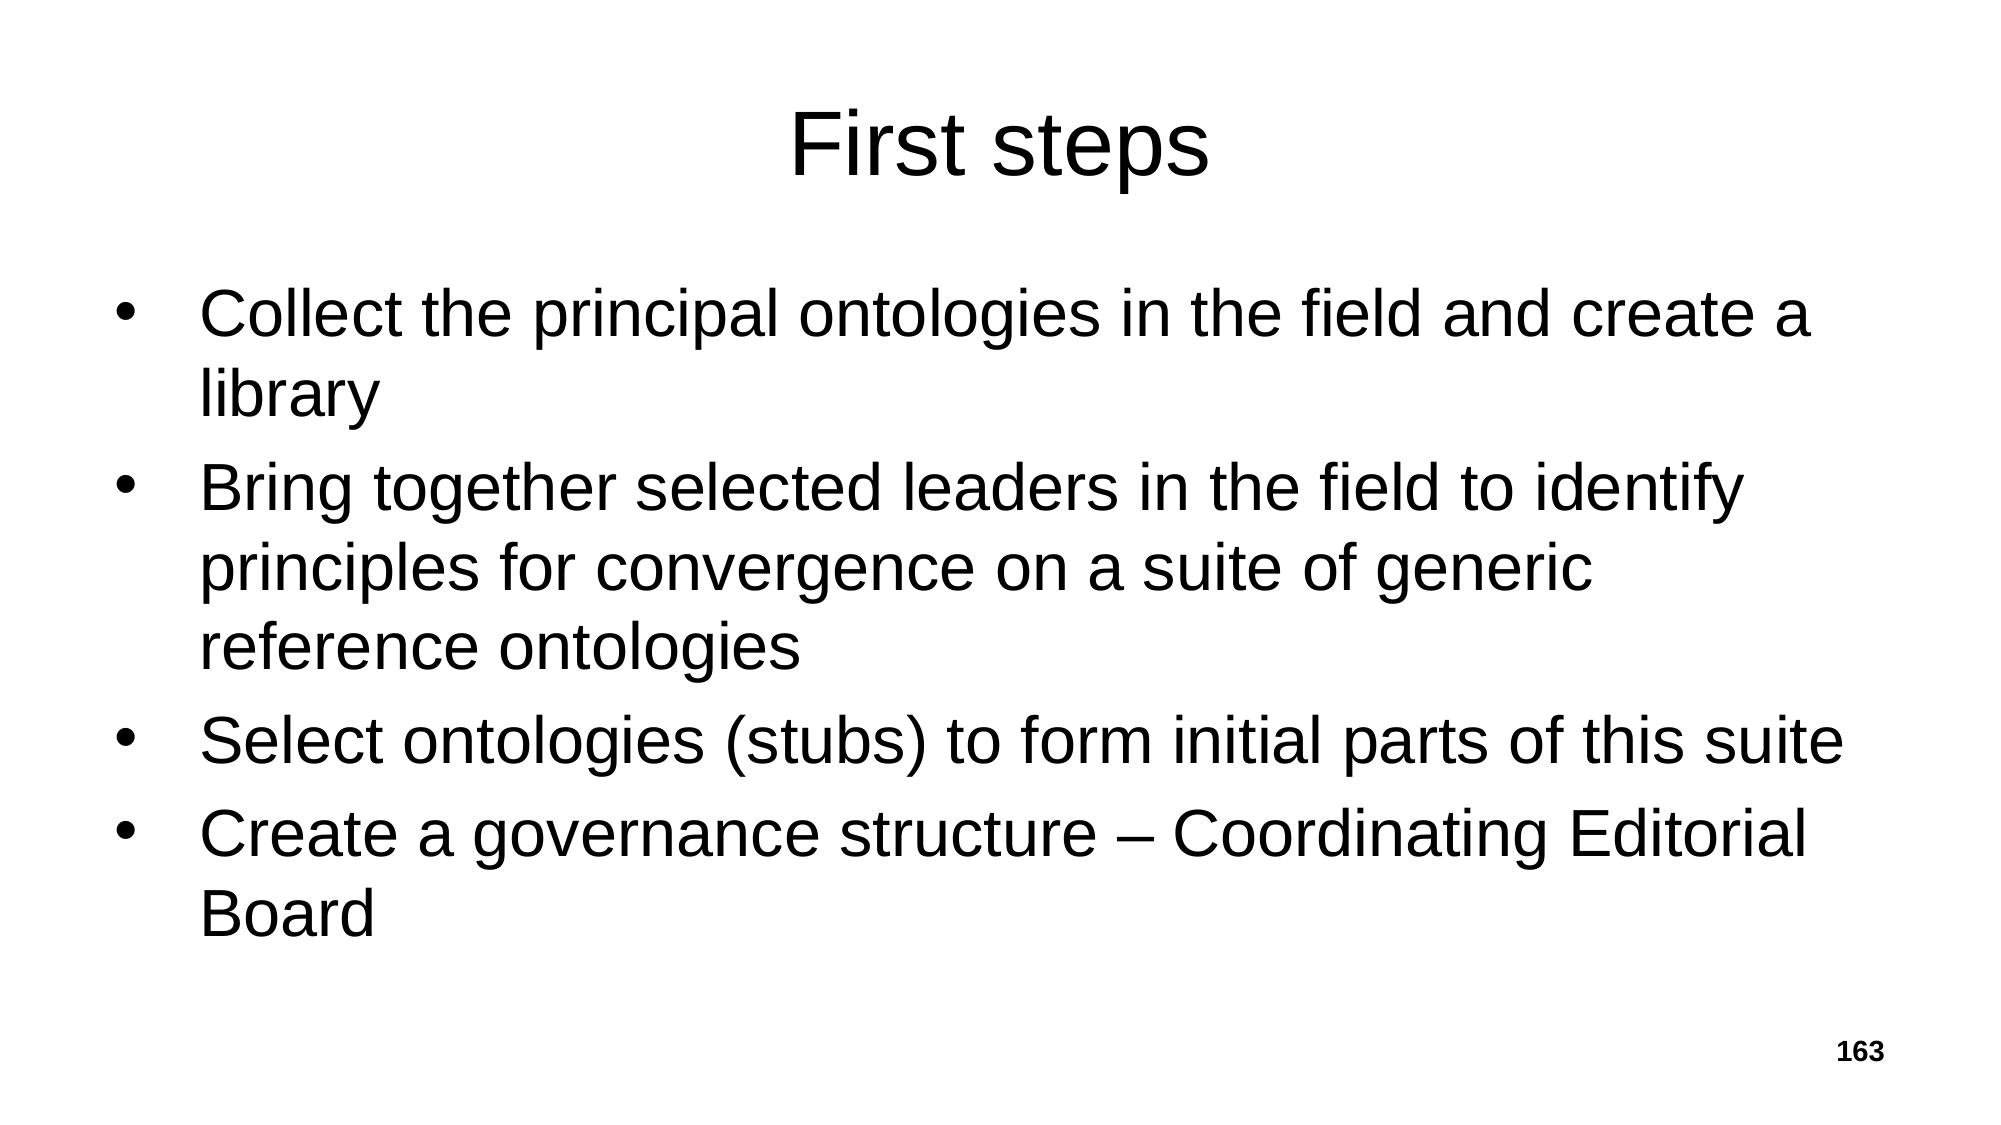

# First steps
Collect the principal ontologies in the field and create a library
Bring together selected leaders in the field to identify principles for convergence on a suite of generic reference ontologies
Select ontologies (stubs) to form initial parts of this suite
Create a governance structure – Coordinating Editorial Board
163